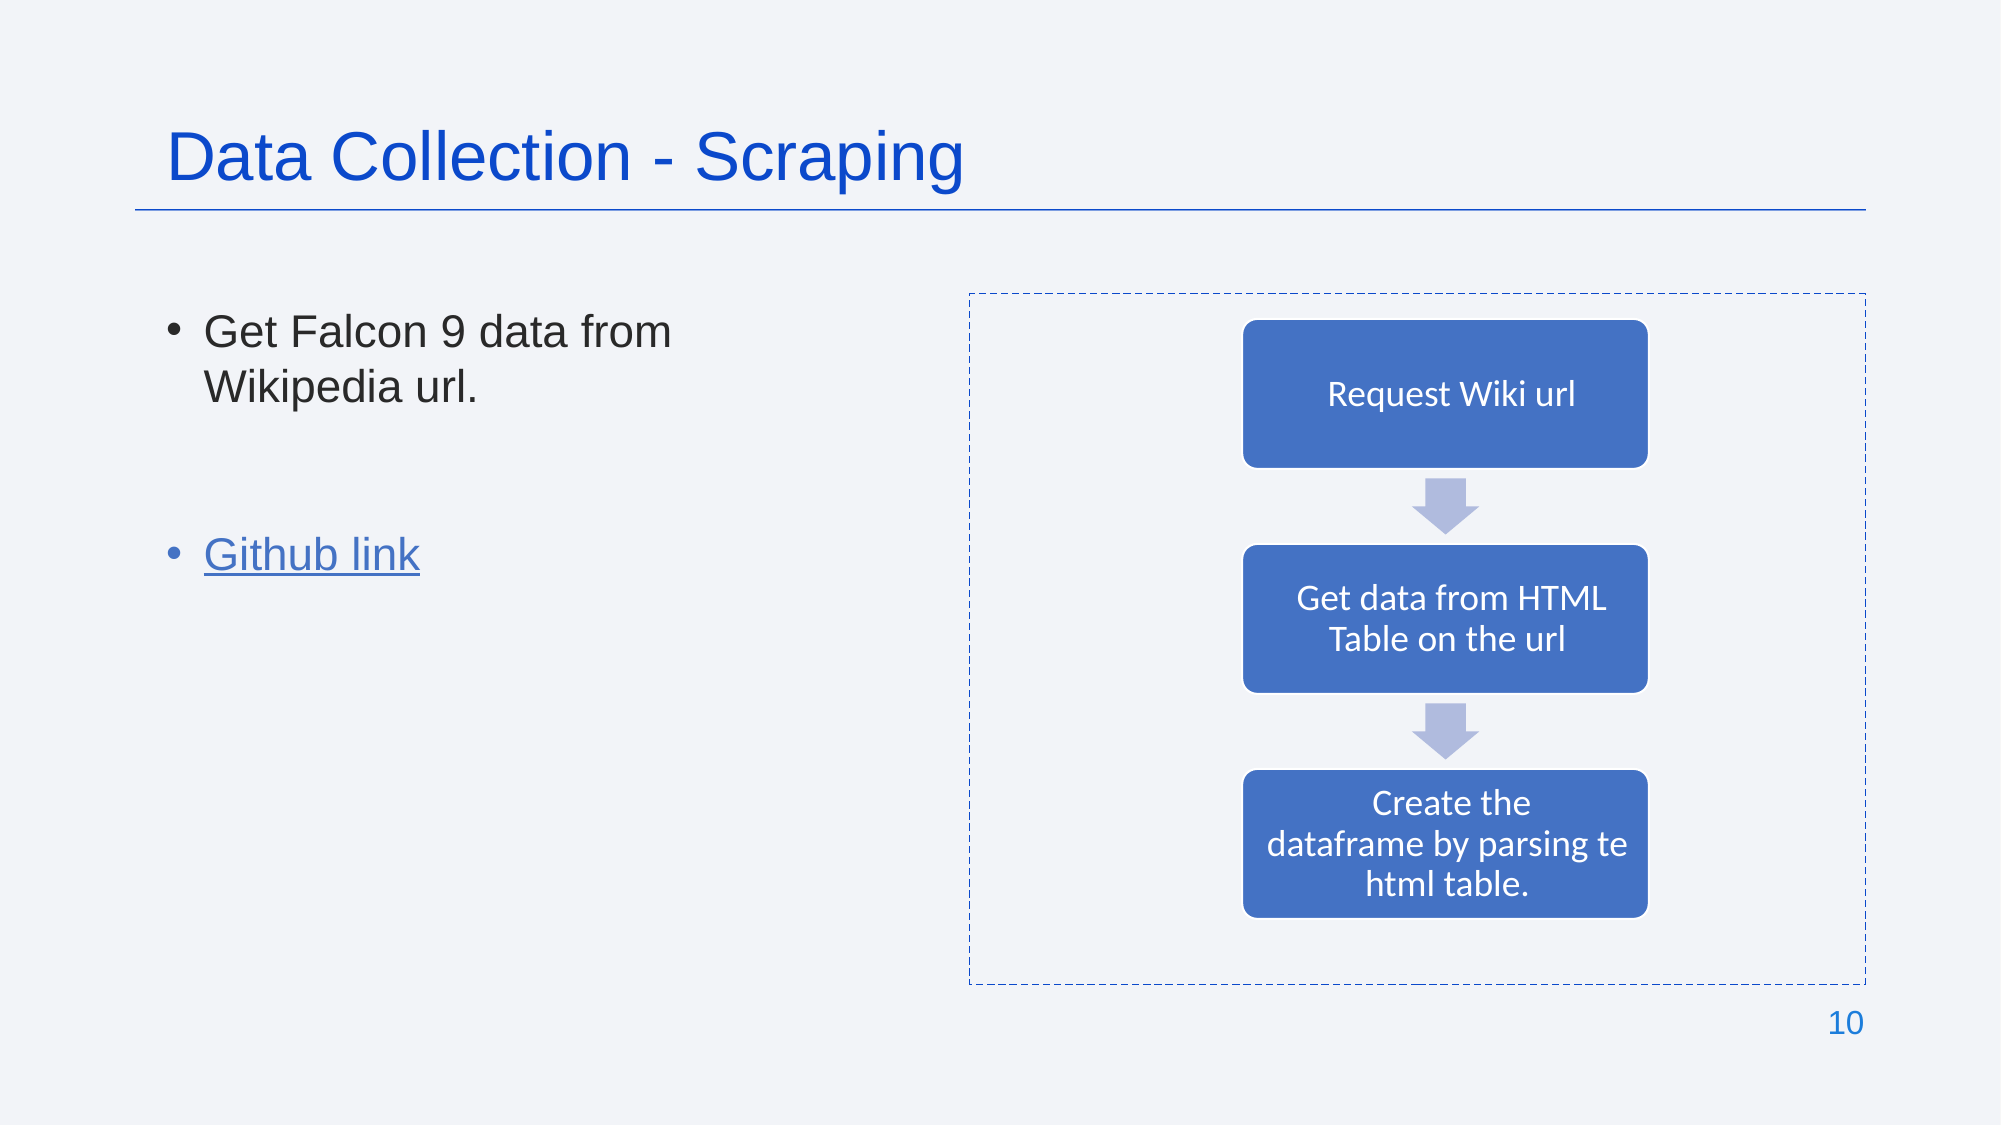

Data Collection - Scraping
Get Falcon 9 data from Wikipedia url.

Github link

 Request Wiki url

 Get data from HTML Table on the url

 Create the dataframe by parsing te html table.
10